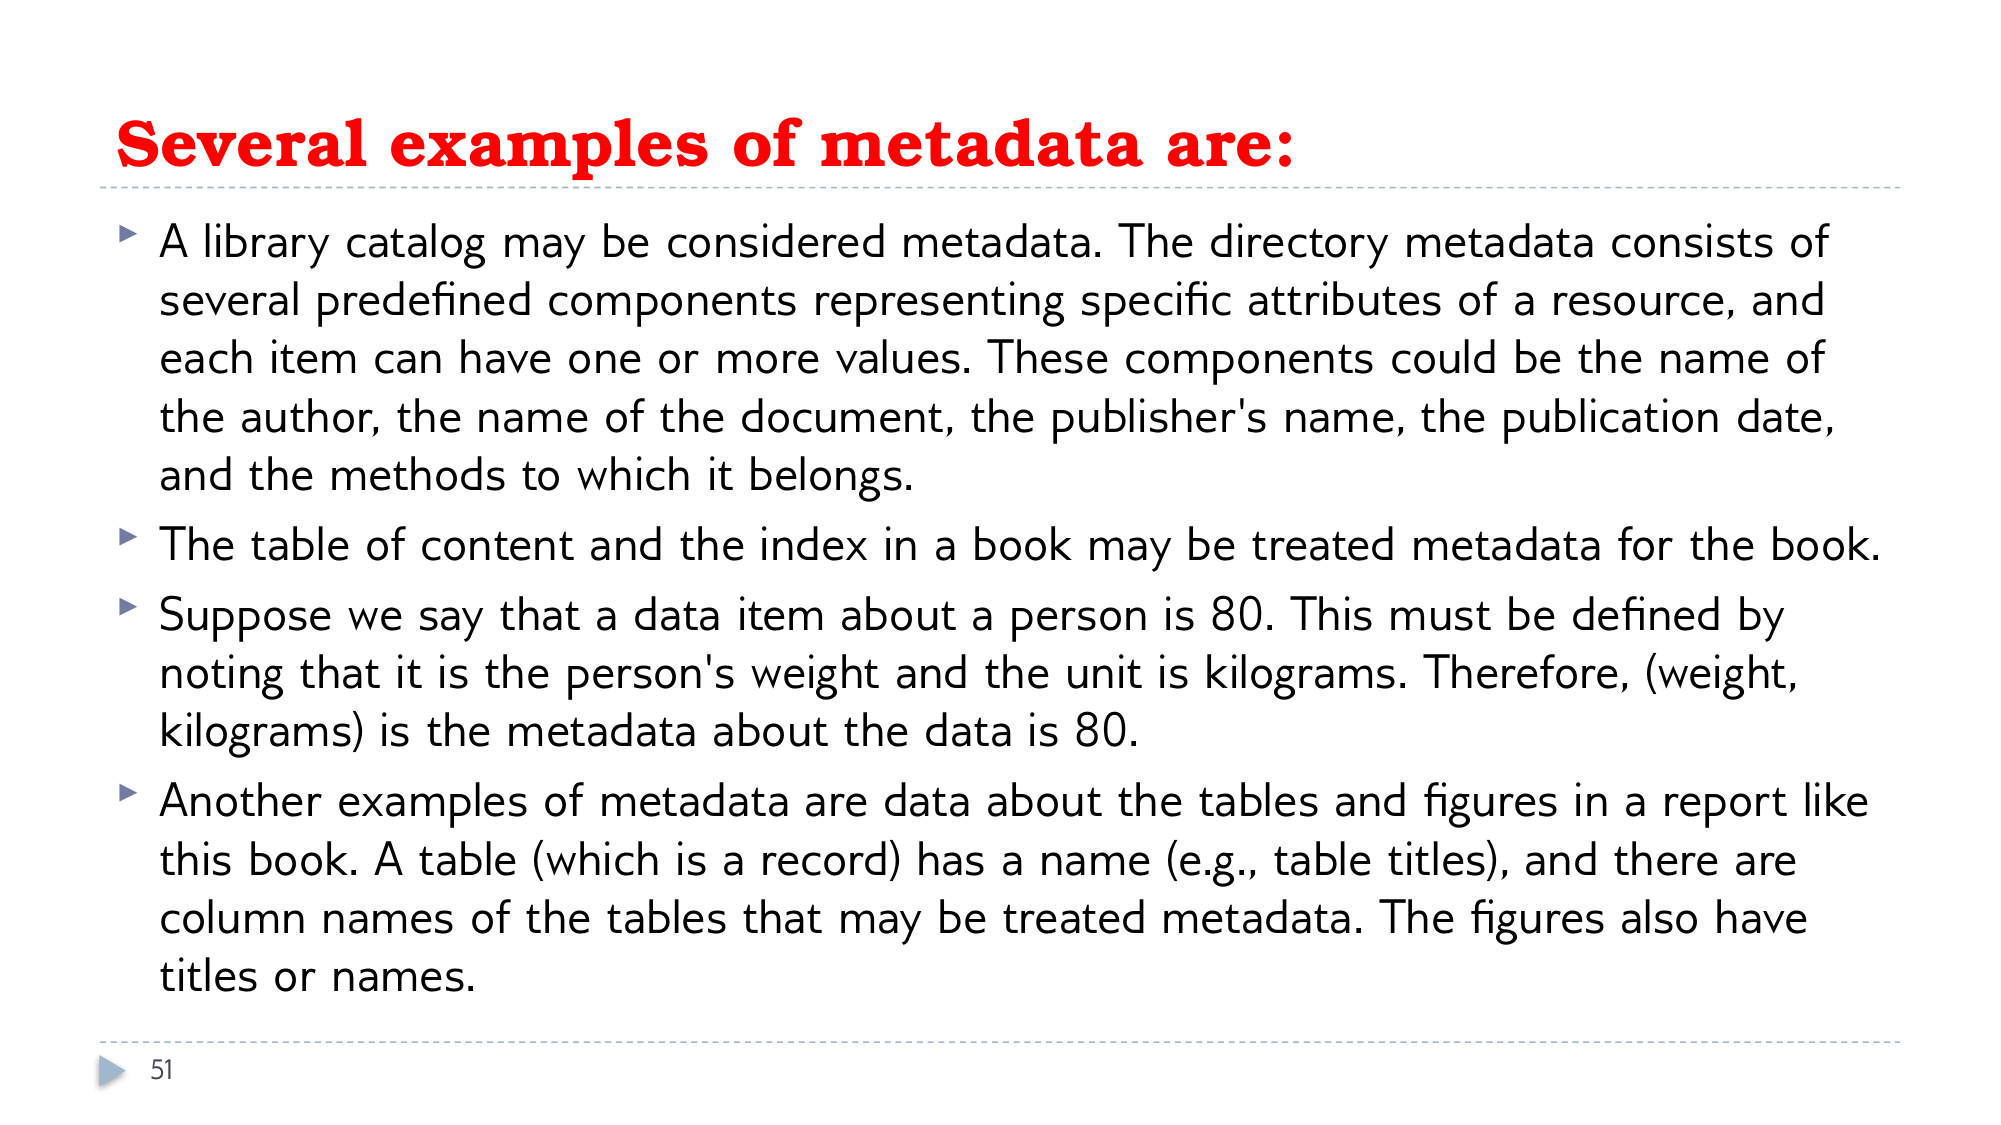

# Several examples of metadata are:
A library catalog may be considered metadata. The directory metadata consists of several predefined components representing specific attributes of a resource, and each item can have one or more values. These components could be the name of the author, the name of the document, the publisher's name, the publication date, and the methods to which it belongs.
The table of content and the index in a book may be treated metadata for the book.
Suppose we say that a data item about a person is 80. This must be defined by noting that it is the person's weight and the unit is kilograms. Therefore, (weight, kilograms) is the metadata about the data is 80.
Another examples of metadata are data about the tables and figures in a report like this book. A table (which is a record) has a name (e.g., table titles), and there are column names of the tables that may be treated metadata. The figures also have titles or names.

51